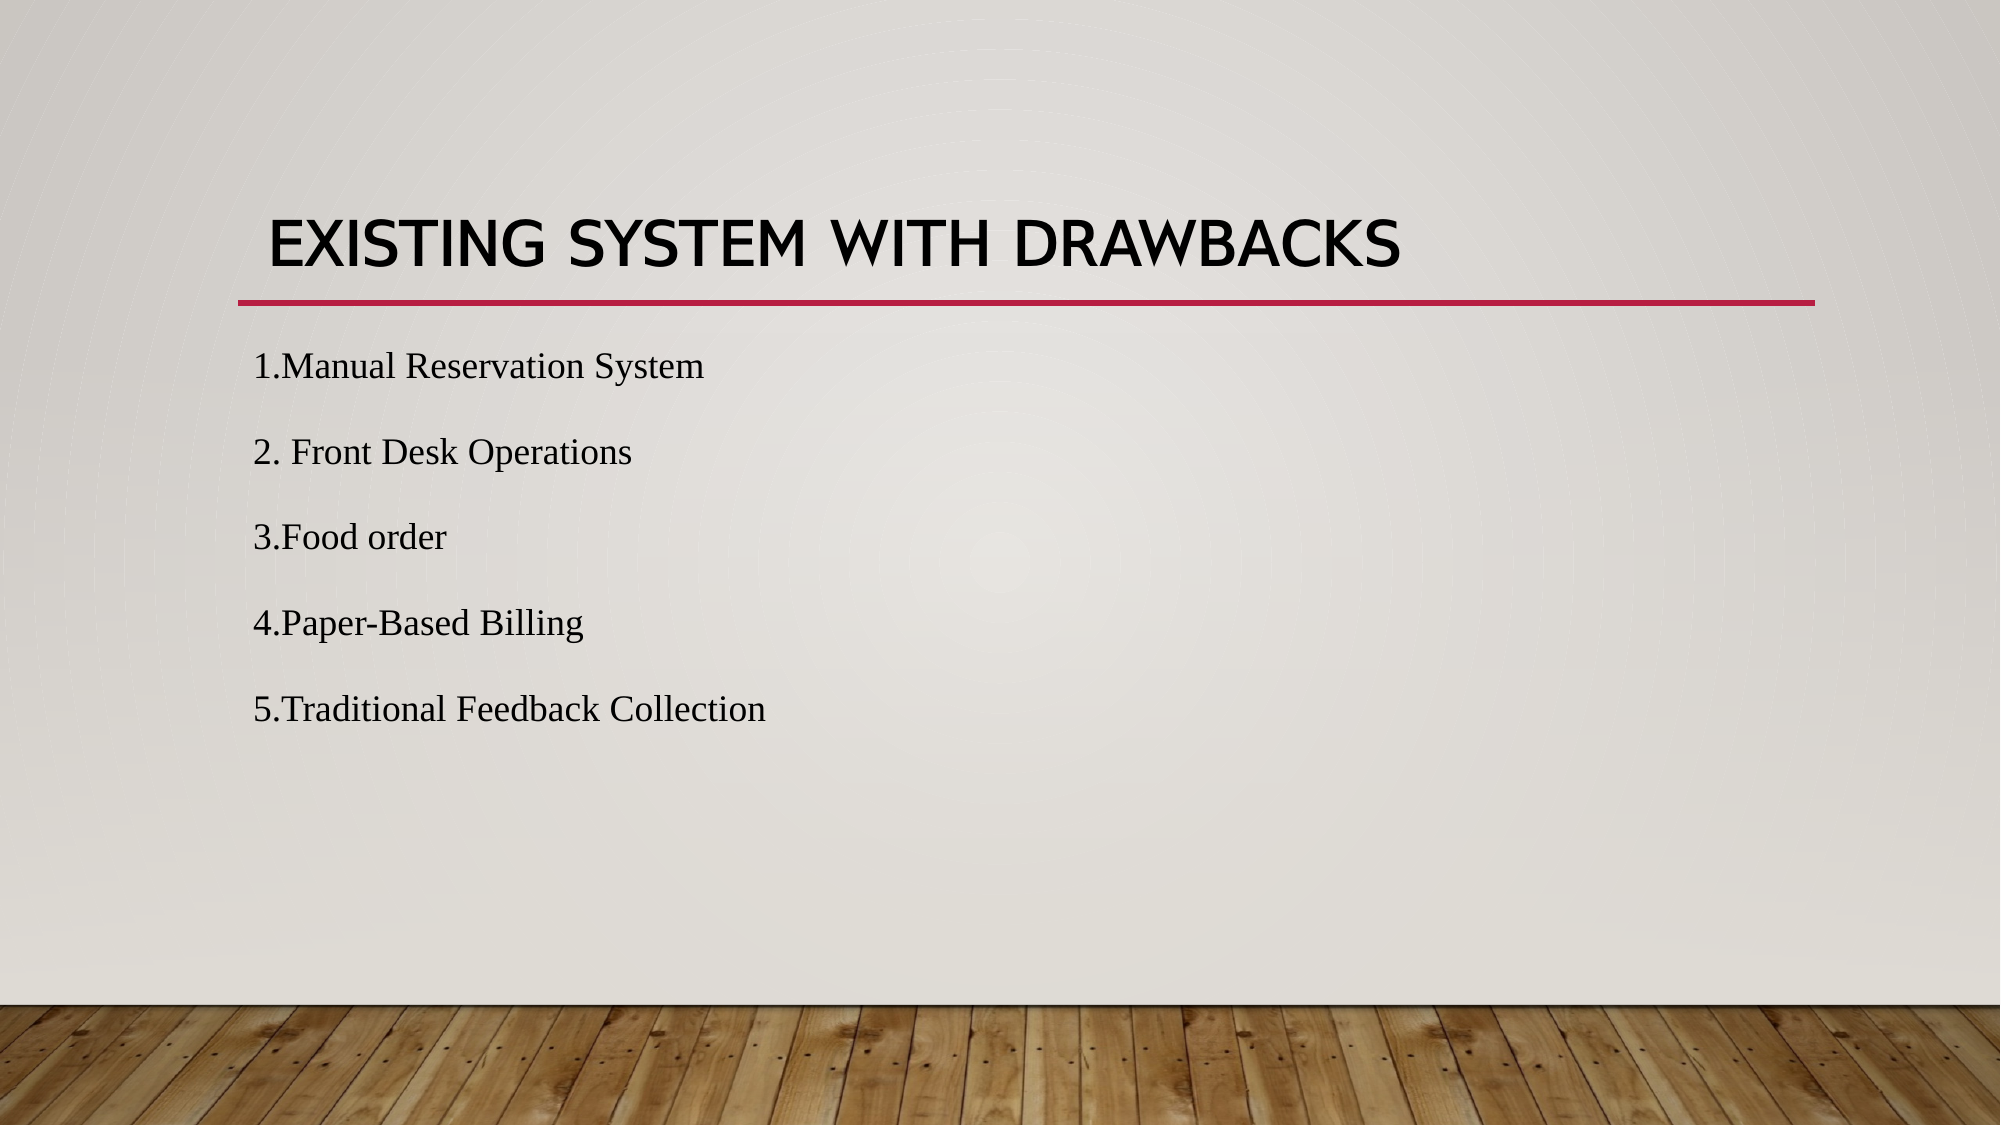

# EXISTING SYSTEM WITH DRAWBACKS
1.Manual Reservation System
2. Front Desk Operations
3.Food order
4.Paper-Based Billing
5.Traditional Feedback Collection